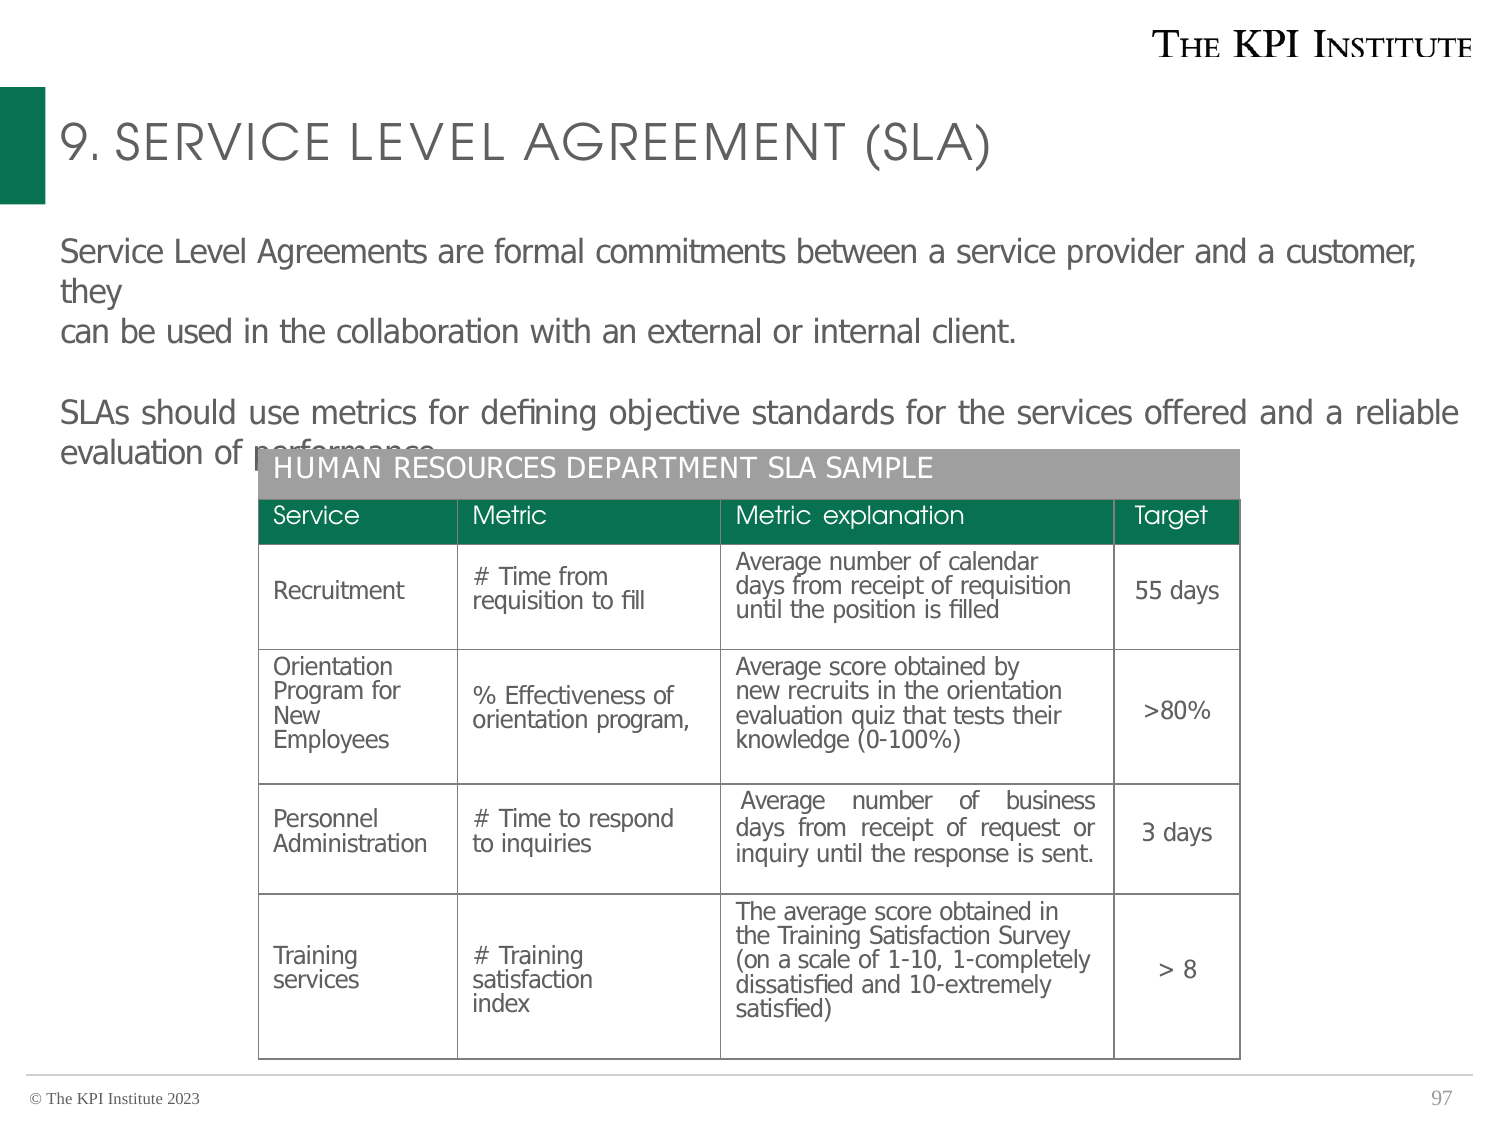

# 9. SERVICE LEVEL AGREEMENT (SLA)
Service Level Agreements are formal commitments between a service provider and a customer, they
can be used in the collaboration with an external or internal client.

SLAs should use metrics for defining objective standards for the services offered and a reliable evaluation of performance.
| HUMAN RESOURCES DEPARTMENT SLA SAMPLE |  |  |  |
| --- | --- | --- | --- |
| Service | Metric | Metric explanation | Target |
| Recruitment | # Time from requisition to fill | Average number of calendar days from receipt of requisition until the position is filled | 55 days |
| Orientation Program for New Employees | % Effectiveness of orientation program, | Average score obtained by new recruits in the orientation evaluation quiz that tests their knowledge (0-100%) | >80% |
| Personnel Administration | # Time to respond to inquiries | Average number of business days from receipt of request or inquiry until the response is sent. | 3 days |
| Training services | # Training satisfaction index | The average score obtained in the Training Satisfaction Survey (on a scale of 1-10, 1-completely dissatisfied and 10-extremely satisfied) | > 8 |
97
© The KPI Institute 2023